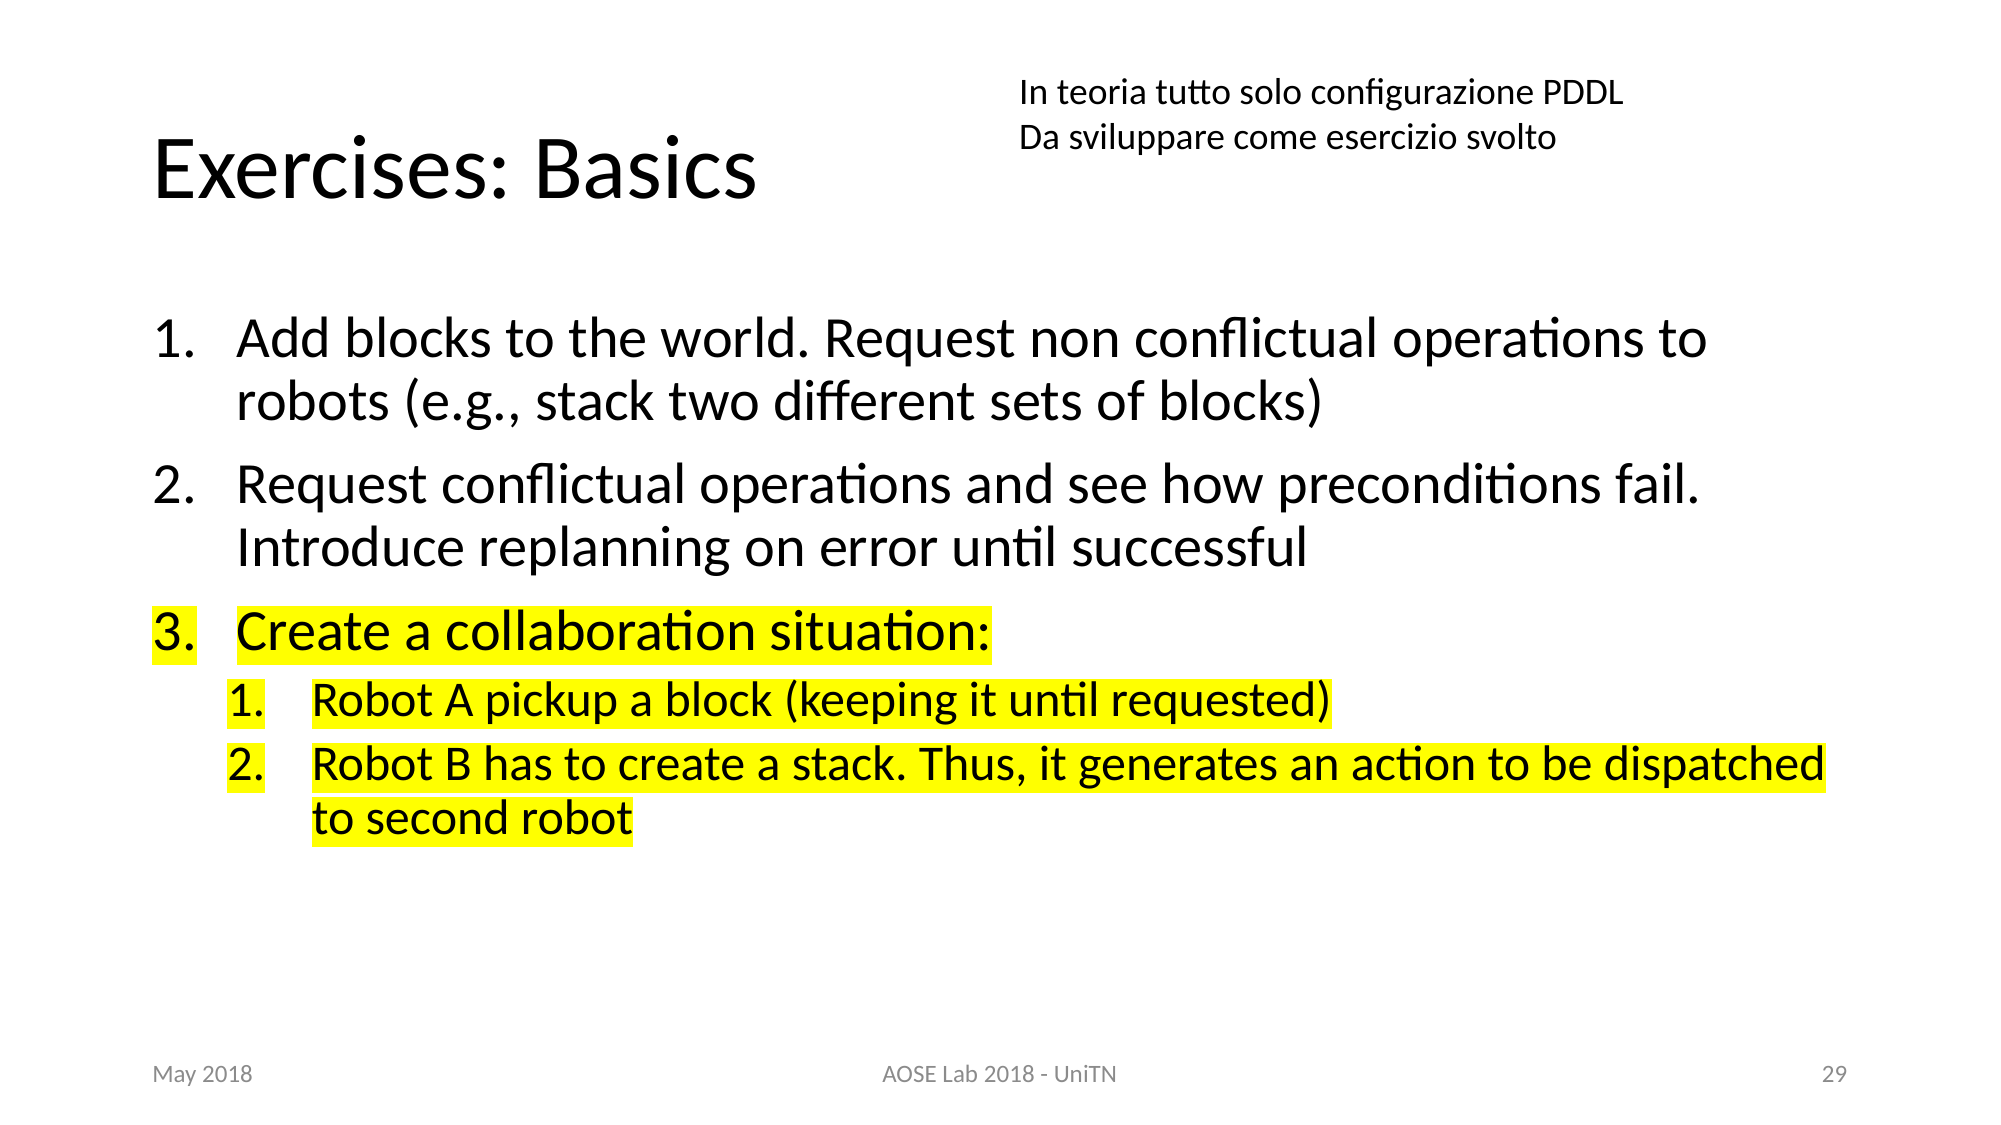

# Exercises: Basics
In teoria tutto solo configurazione PDDL
Da sviluppare come esercizio svolto
Add blocks to the world. Request non conflictual operations to robots (e.g., stack two different sets of blocks)
Request conflictual operations and see how preconditions fail. Introduce replanning on error until successful
Create a collaboration situation:
Robot A pickup a block (keeping it until requested)
Robot B has to create a stack. Thus, it generates an action to be dispatched to second robot

May 2018
AOSE Lab 2018 - UniTN
29